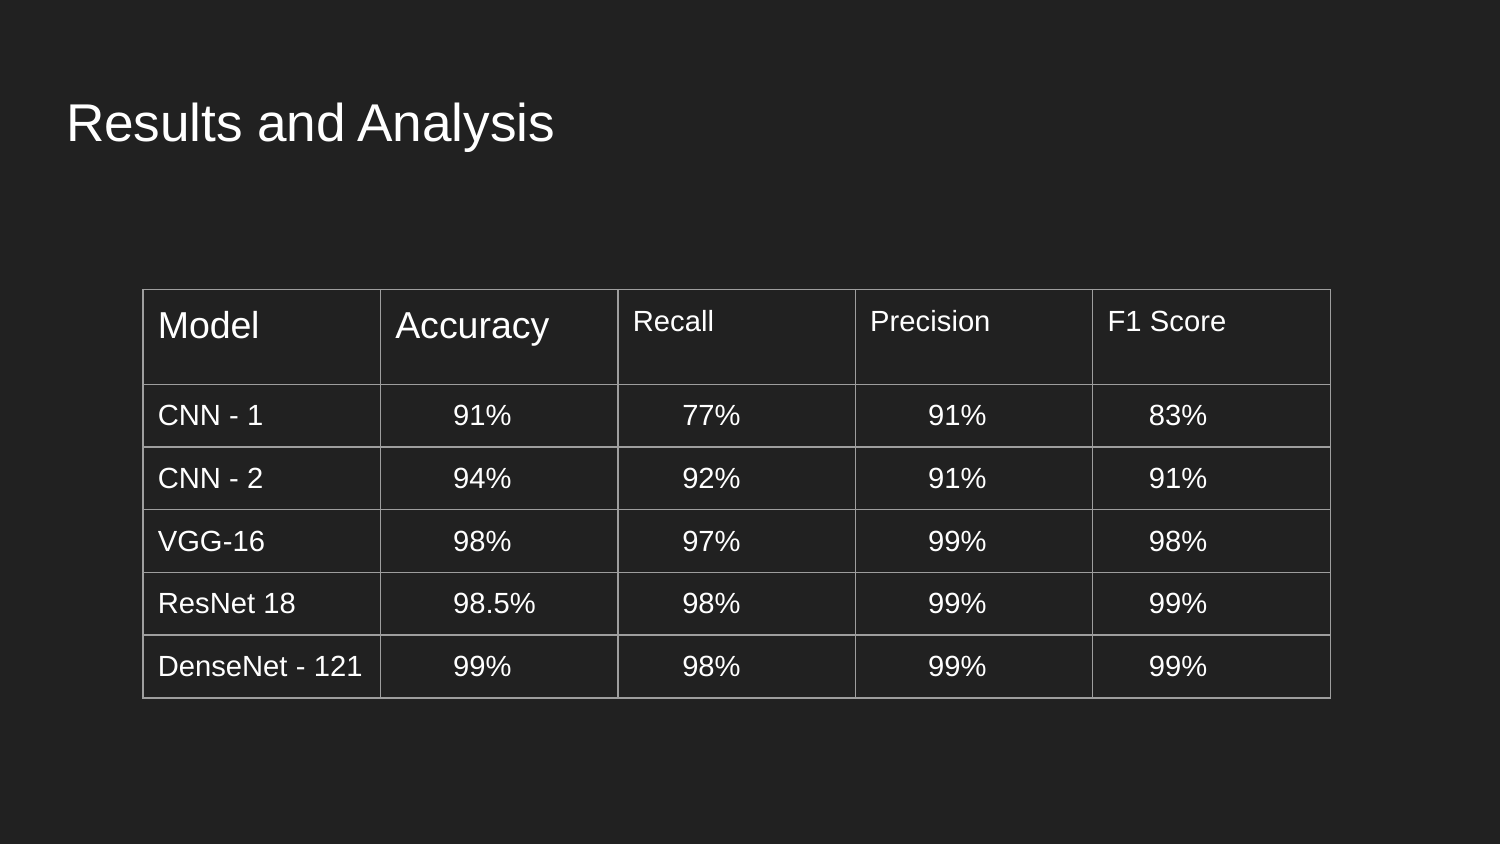

# Results and Analysis

| Model | Accuracy | Recall | Precision | F1 Score |
| --- | --- | --- | --- | --- |
| CNN - 1 | 91% | 77% | 91% | 83% |
| CNN - 2 | 94% | 92% | 91% | 91% |
| VGG-16 | 98% | 97% | 99% | 98% |
| ResNet 18 | 98.5% | 98% | 99% | 99% |
| DenseNet - 121 | 99% | 98% | 99% | 99% |